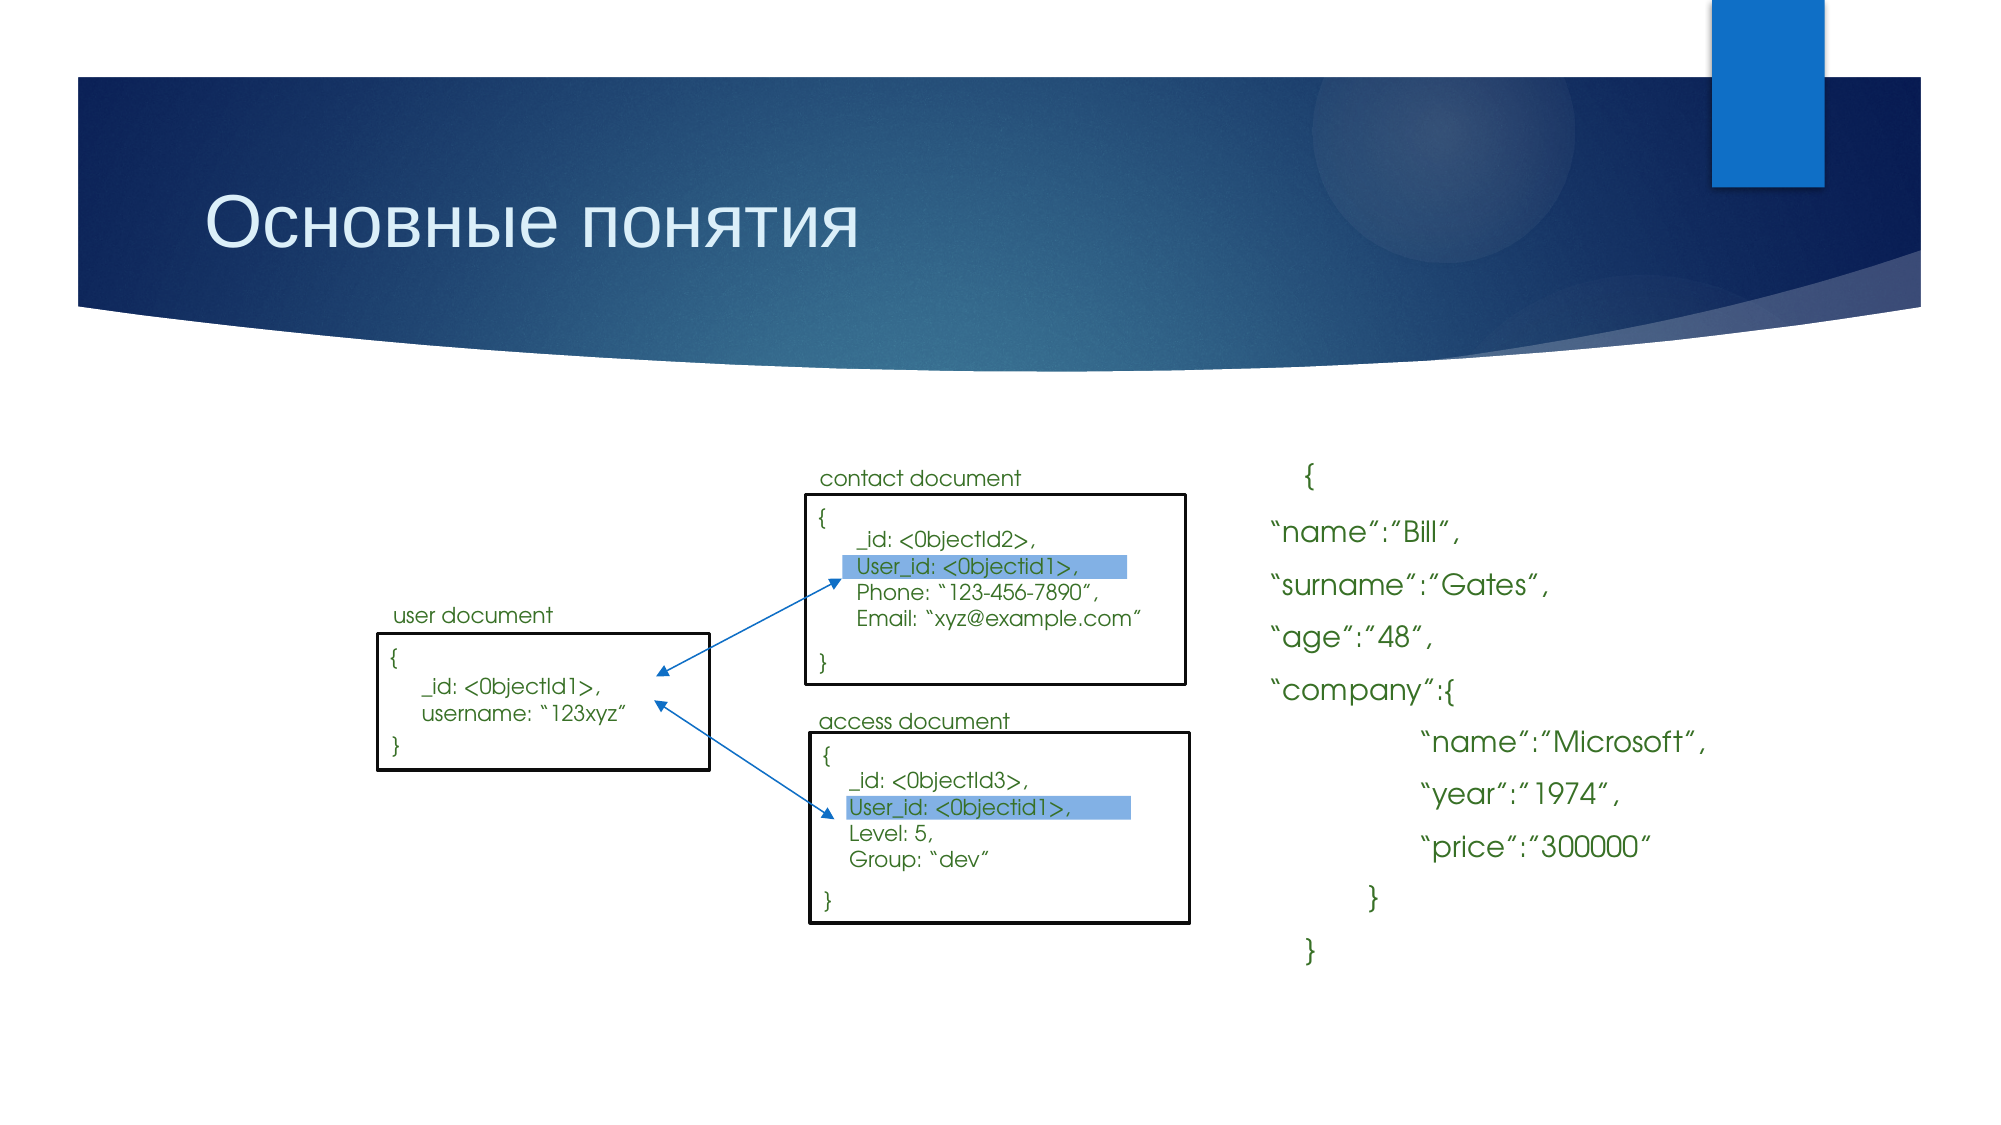

# Основные понятия
{
contact document
“name”:”Bill”,
“surname”:”Gates”,
“age”:”48”,
“company”:{
	“name”:”Microsoft”,
	“year”:”1974”,
	“price”:”300000”

{
_id: <0bjectId2>,
User_id: <0bjectid1>,
Phone: “123-456-7890”,
Email: “xyz@example.com”

user document

{
}
_id: <0bjectId1>,
username: “123xyz”
access document
}

{
_id: <0bjectId3>,
User_id: <0bjectid1>,
Level: 5,
Group: “dev”

}
}
}